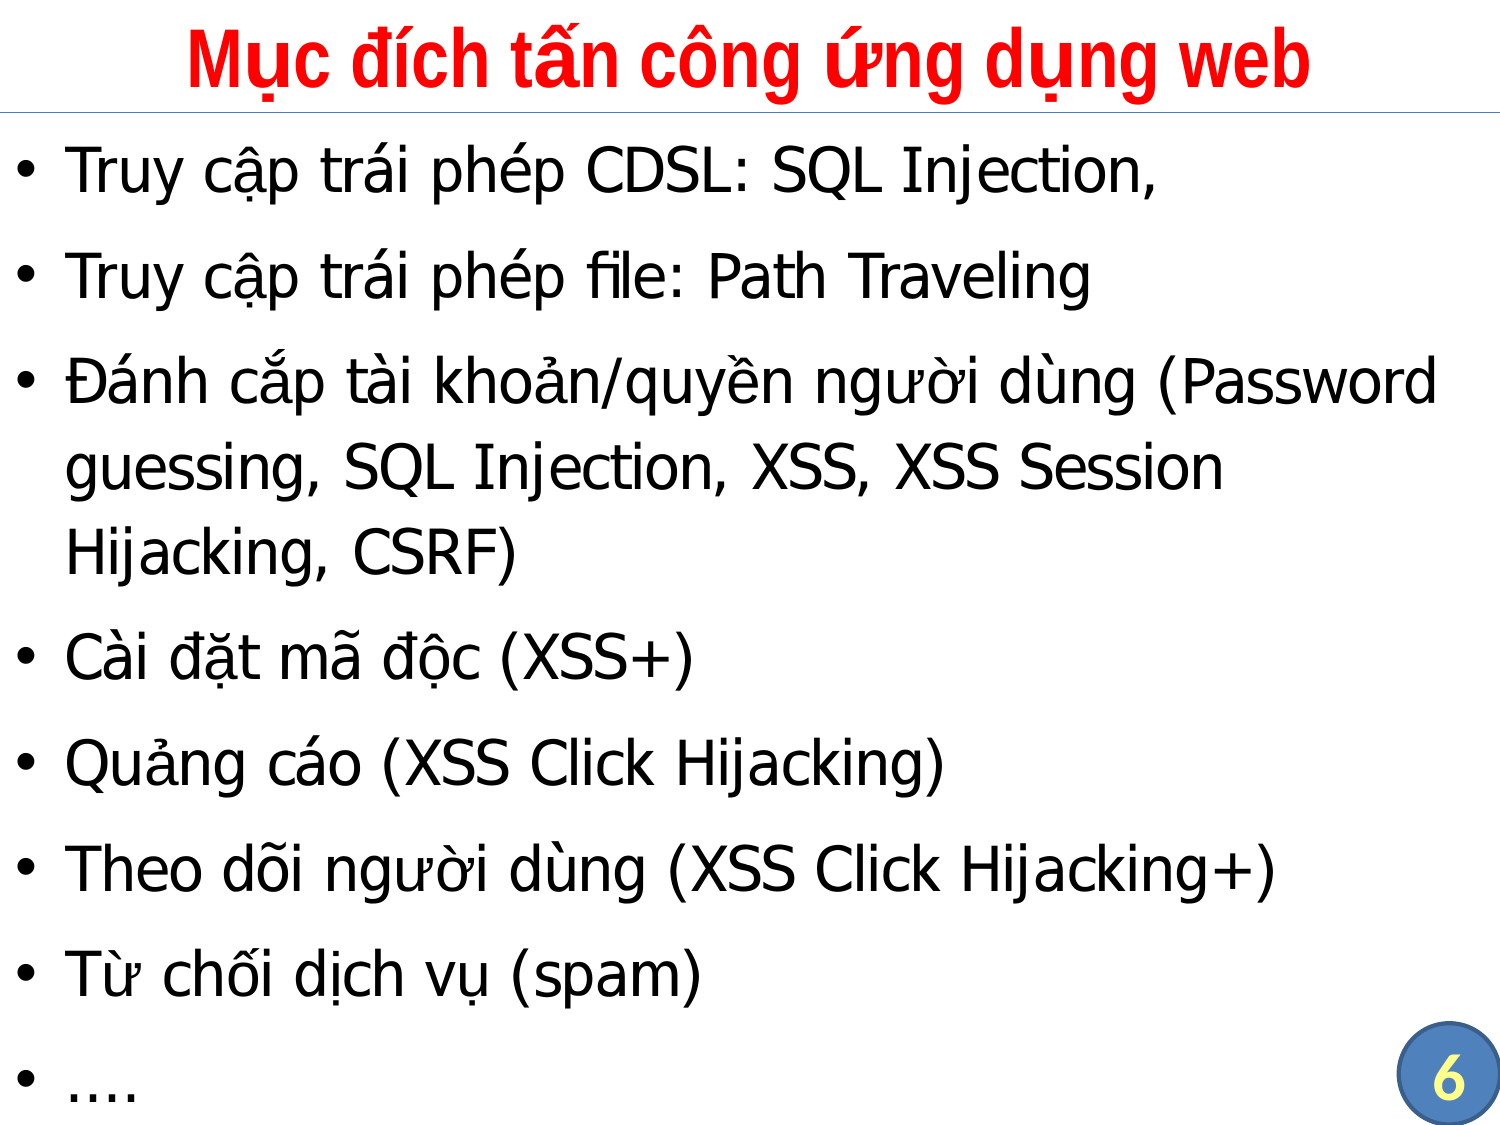

# Mục đích tấn công ứng dụng web
Truy cập trái phép CDSL: SQL Injection,
Truy cập trái phép file: Path Traveling
Đánh cắp tài khoản/quyền người dùng (Password guessing, SQL Injection, XSS, XSS Session Hijacking, CSRF)
Cài đặt mã độc (XSS+)
Quảng cáo (XSS Click Hijacking)
Theo dõi người dùng (XSS Click Hijacking+)
Từ chối dịch vụ (spam)
....
6